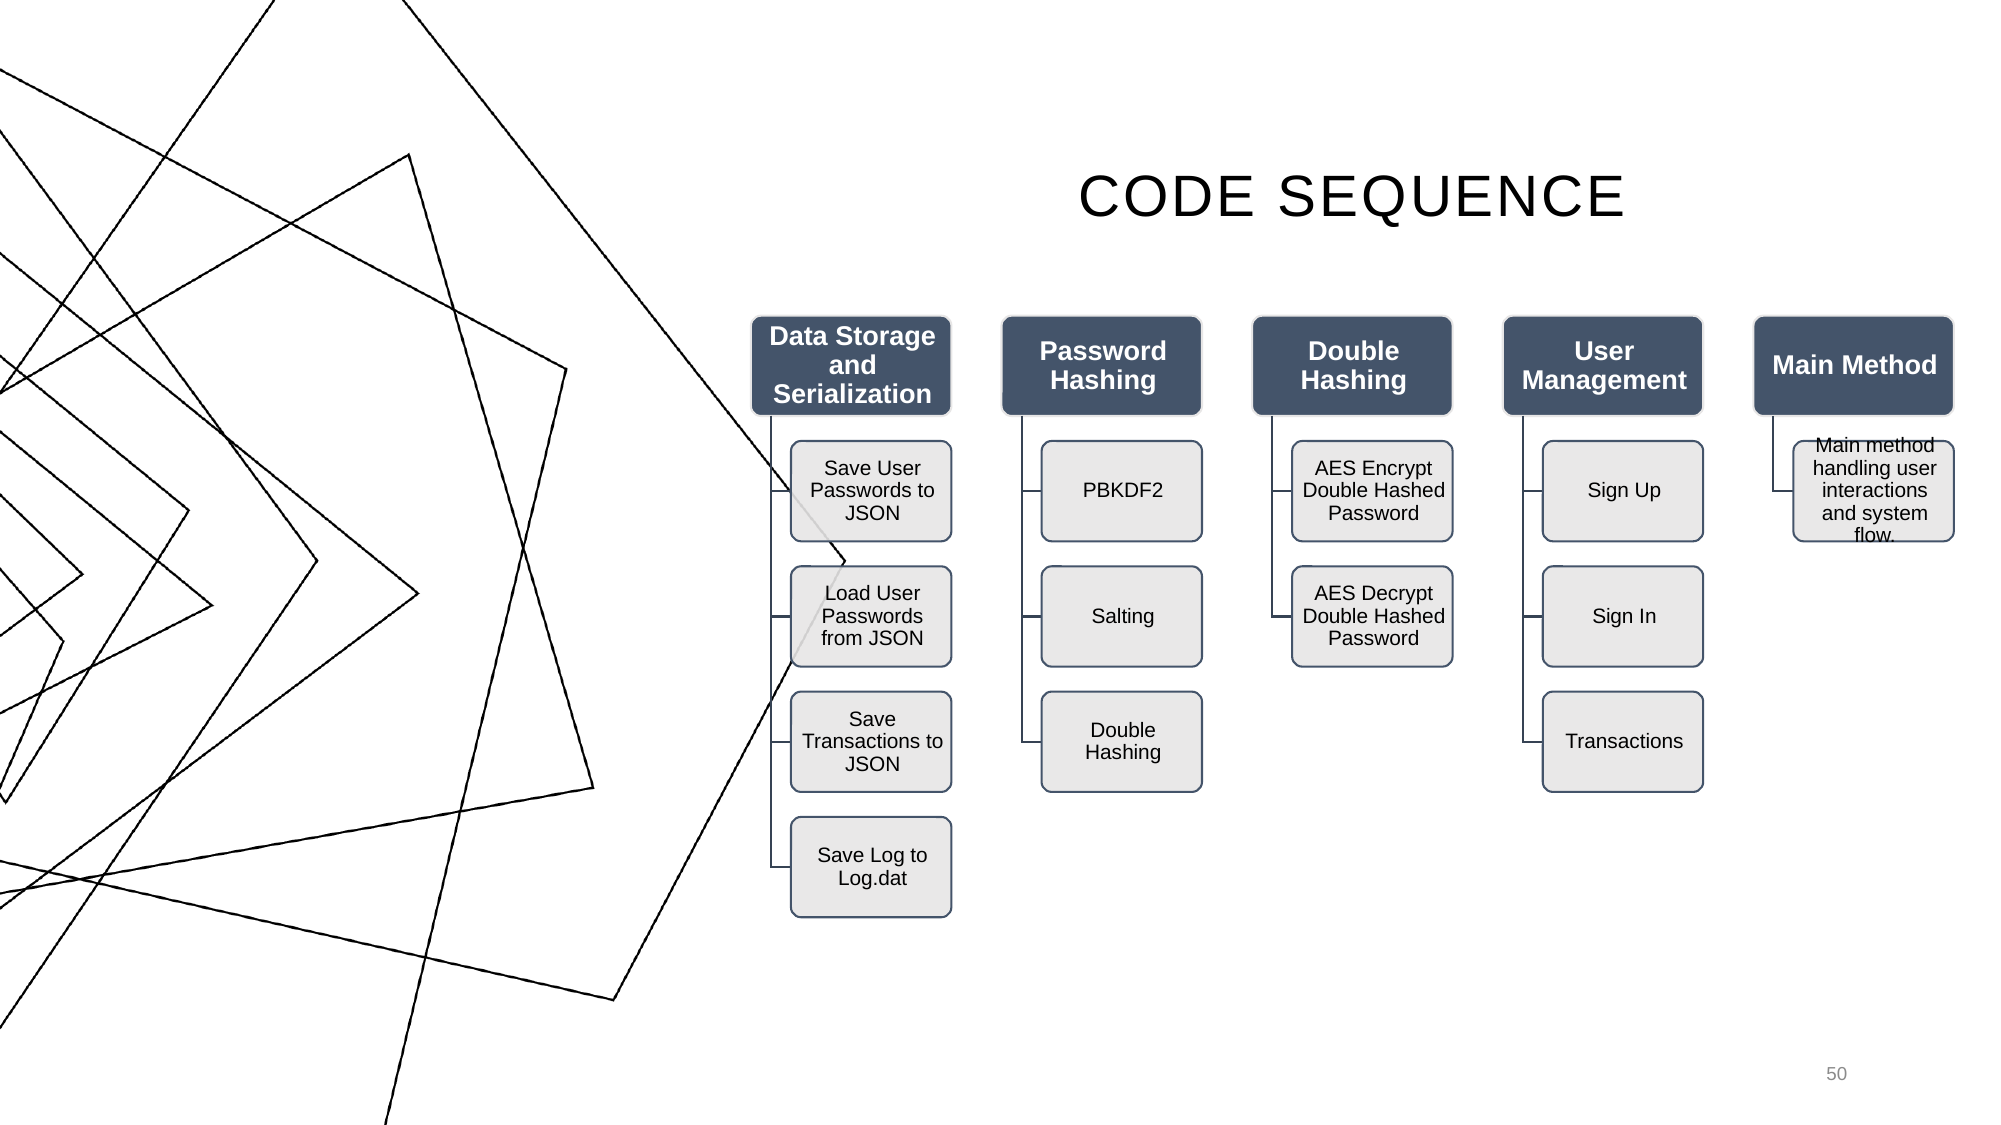

# Code Sequence
Data Storage and Serialization
Save User Passwords to JSON
Load User Passwords from JSON
Save Transactions to JSON
Save Log to Log.dat
Password Hashing
PBKDF2
Salting
Double Hashing
Double Hashing
AES Encrypt Double Hashed Password
AES Decrypt Double Hashed Password
User Management
Sign Up
Sign In
Transactions
Main Method
Main method handling user interactions and system flow.
50